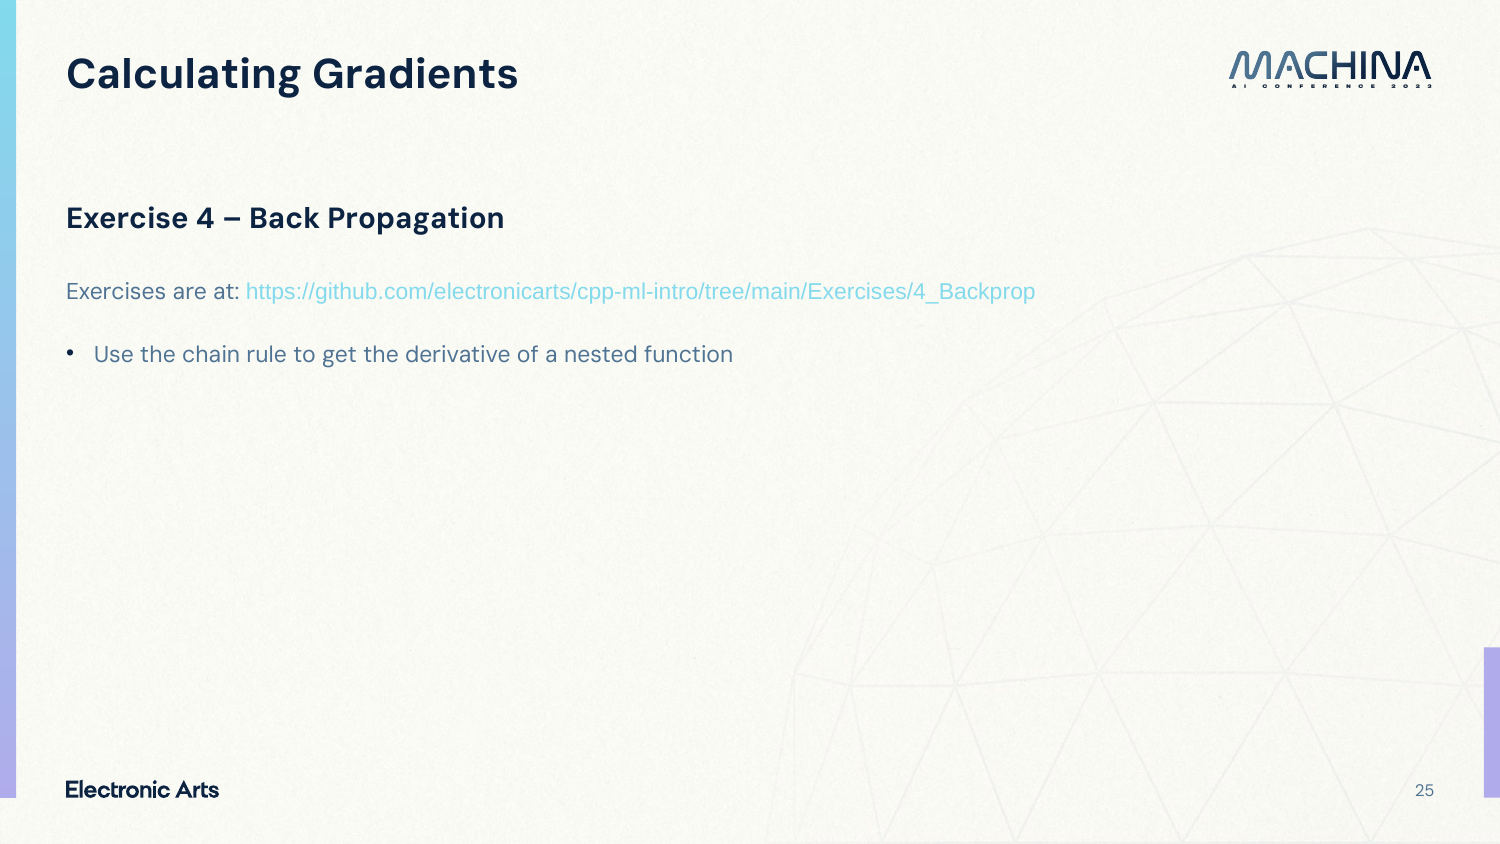

# Calculating Gradients
Exercise 4 – Back Propagation
Exercises are at: https://github.com/electronicarts/cpp-ml-intro/tree/main/Exercises/4_Backprop

Use the chain rule to get the derivative of a nested function